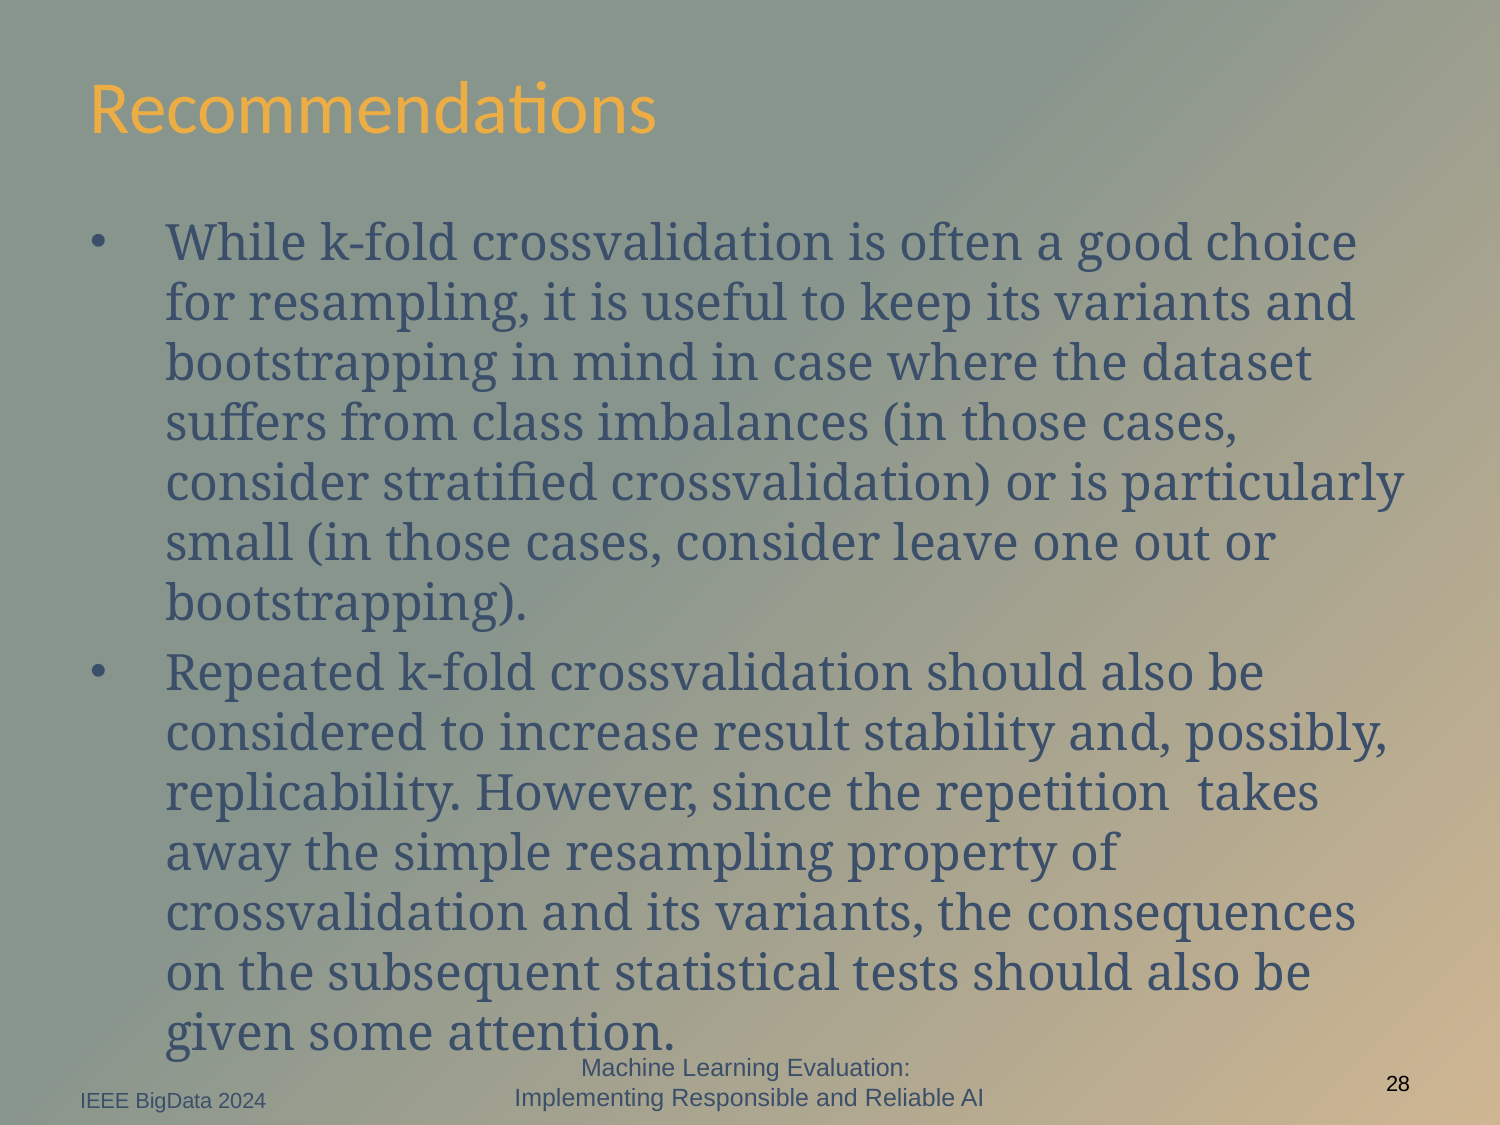

# Recommendations
While k-fold crossvalidation is often a good choice for resampling, it is useful to keep its variants and bootstrapping in mind in case where the dataset suffers from class imbalances (in those cases, consider stratified crossvalidation) or is particularly small (in those cases, consider leave one out or bootstrapping).
Repeated k-fold crossvalidation should also be considered to increase result stability and, possibly, replicability. However, since the repetition  takes away the simple resampling property of crossvalidation and its variants, the consequences on the subsequent statistical tests should also be given some attention.
Machine Learning Evaluation:
Implementing Responsible and Reliable AI
IEEE BigData 2024
28